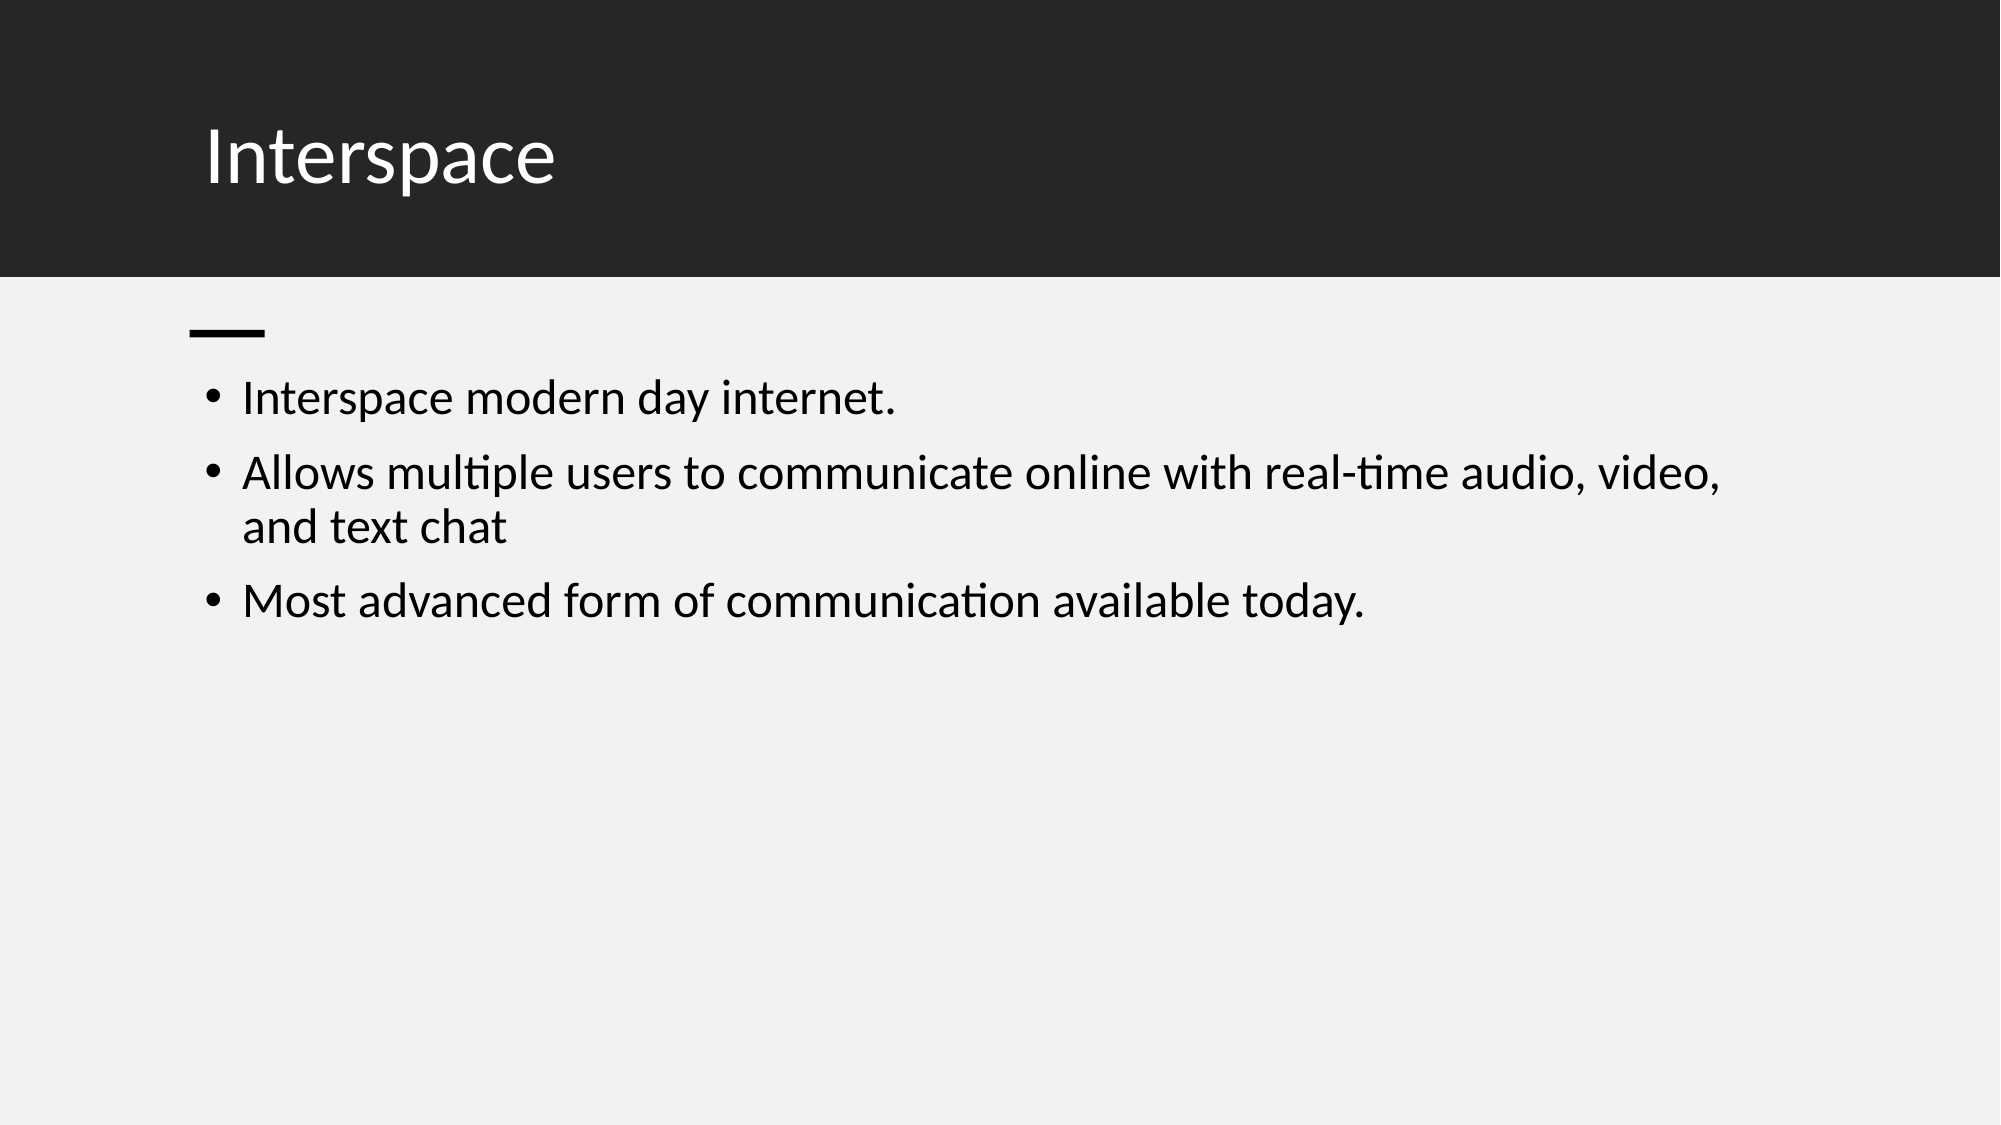

# Interspace

Interspace modern day internet.
Allows multiple users to communicate online with real-time audio, video, and text chat
Most advanced form of communication available today.